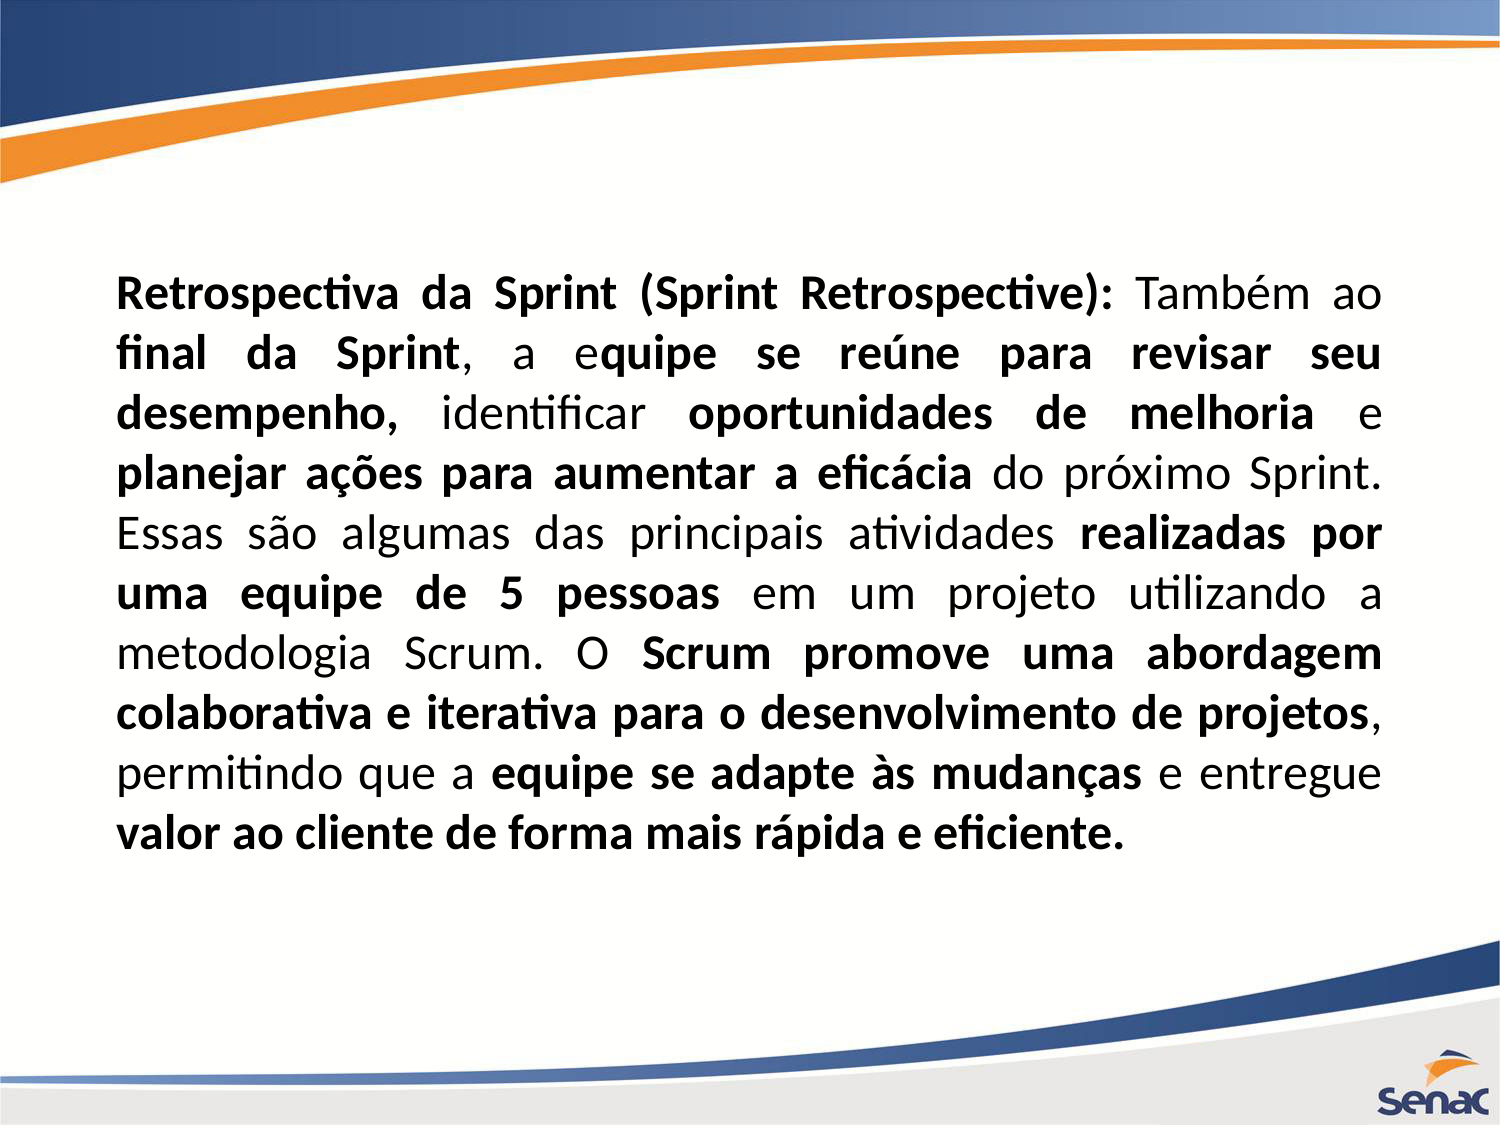

Retrospectiva da Sprint (Sprint Retrospective): Também ao final da Sprint, a equipe se reúne para revisar seu desempenho, identificar oportunidades de melhoria e planejar ações para aumentar a eficácia do próximo Sprint. Essas são algumas das principais atividades realizadas por uma equipe de 5 pessoas em um projeto utilizando a metodologia Scrum. O Scrum promove uma abordagem colaborativa e iterativa para o desenvolvimento de projetos, permitindo que a equipe se adapte às mudanças e entregue valor ao cliente de forma mais rápida e eficiente.